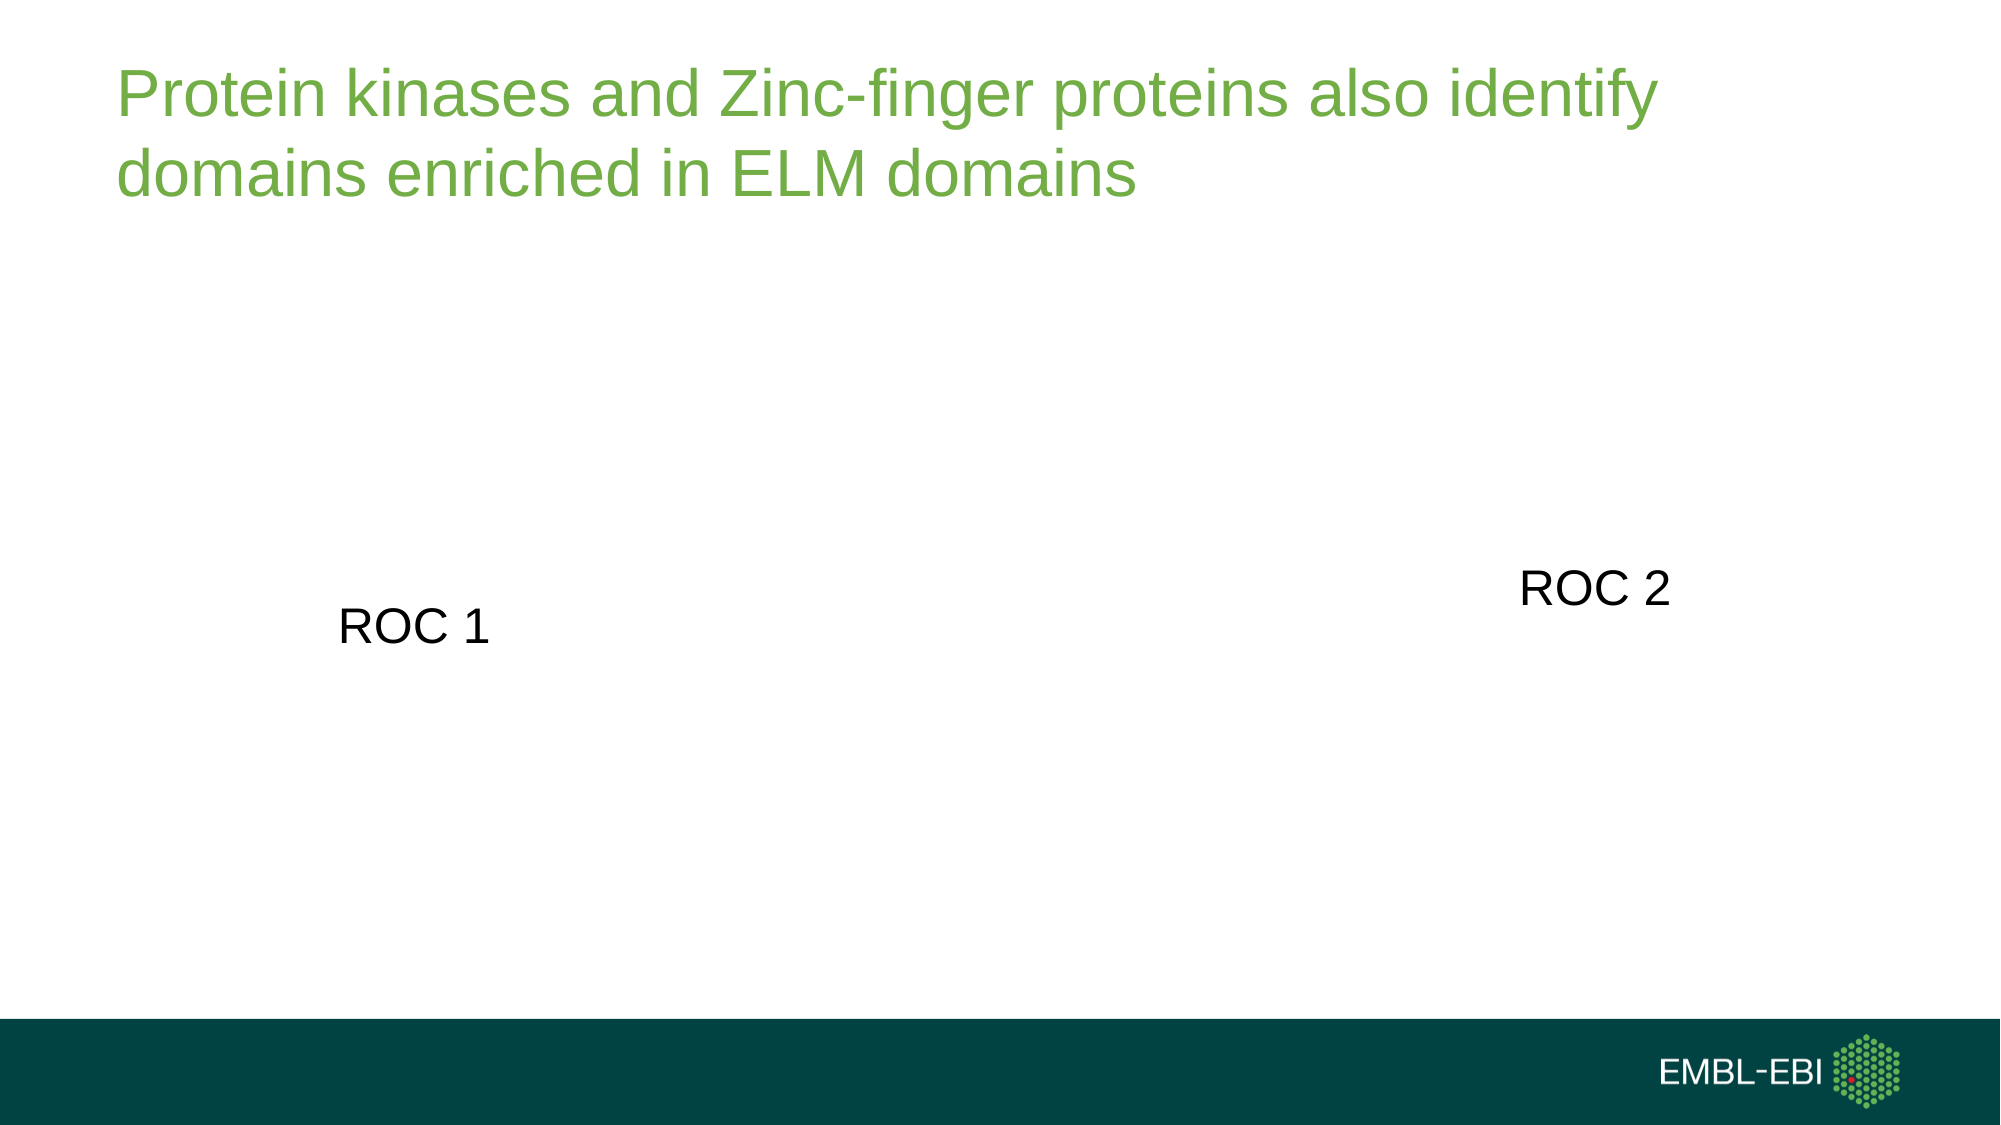

# Protein kinases and Zinc-finger proteins also identify domains enriched in ELM domains
ROC 2
ROC 1